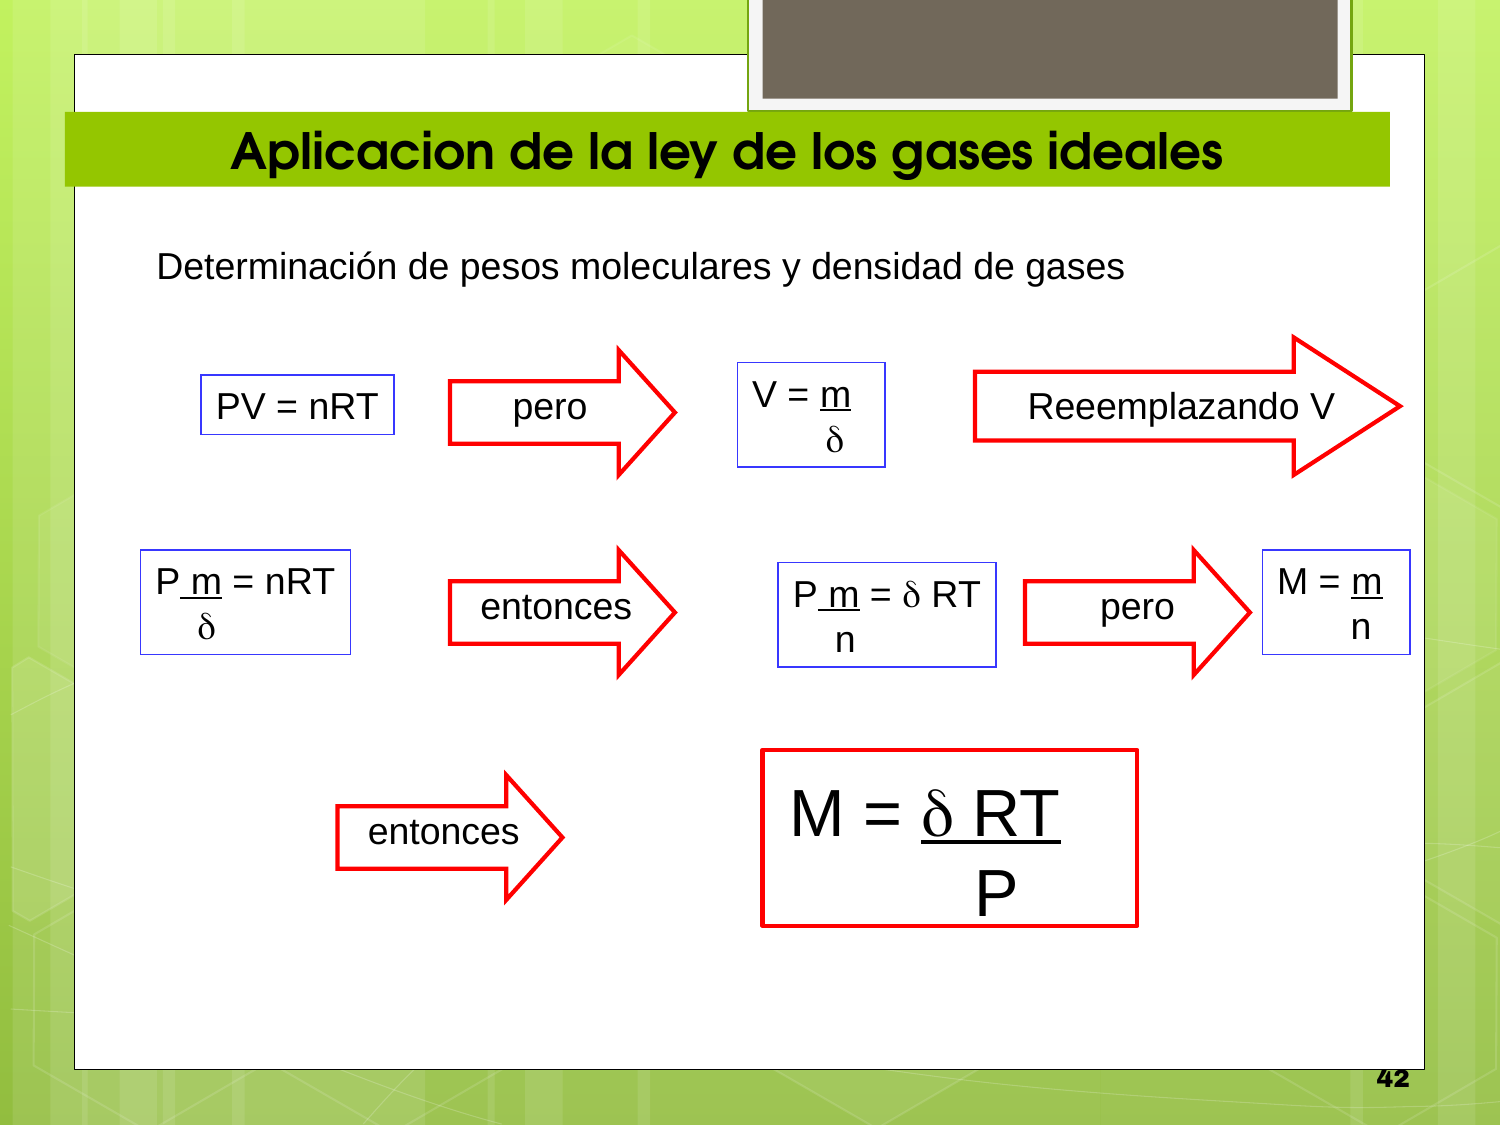

Aplicacion de la ley de los gases ideales
Determinación de pesos moleculares y densidad de gases

V = m
       δ
PV = nRT
pero
Reeemplazando V
P m = nRT
    δ

M = m
       n
P m = δ RT
    n
entonces
pero

M = δ RT
          P

entonces
42